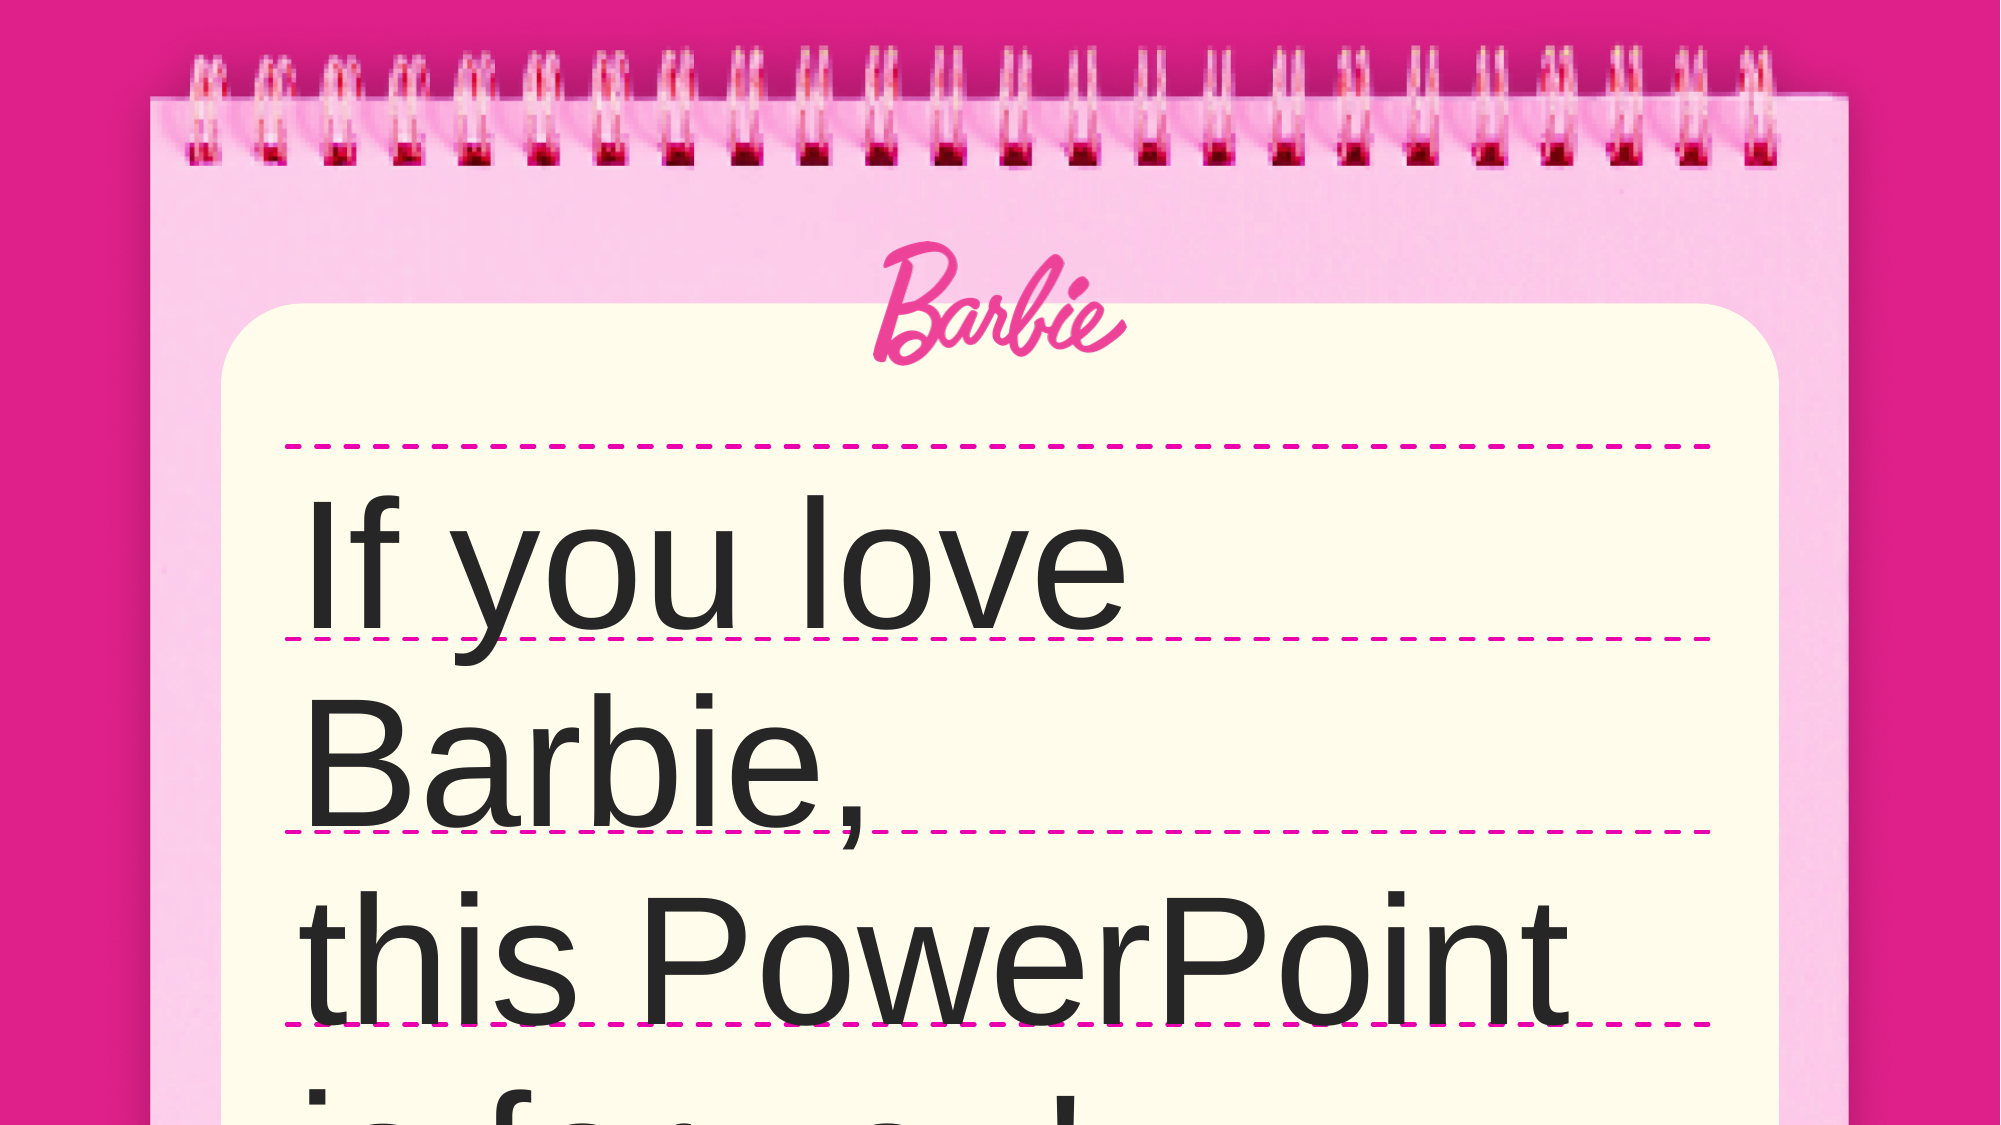

# If you love Barbie, this PowerPoint is for you!